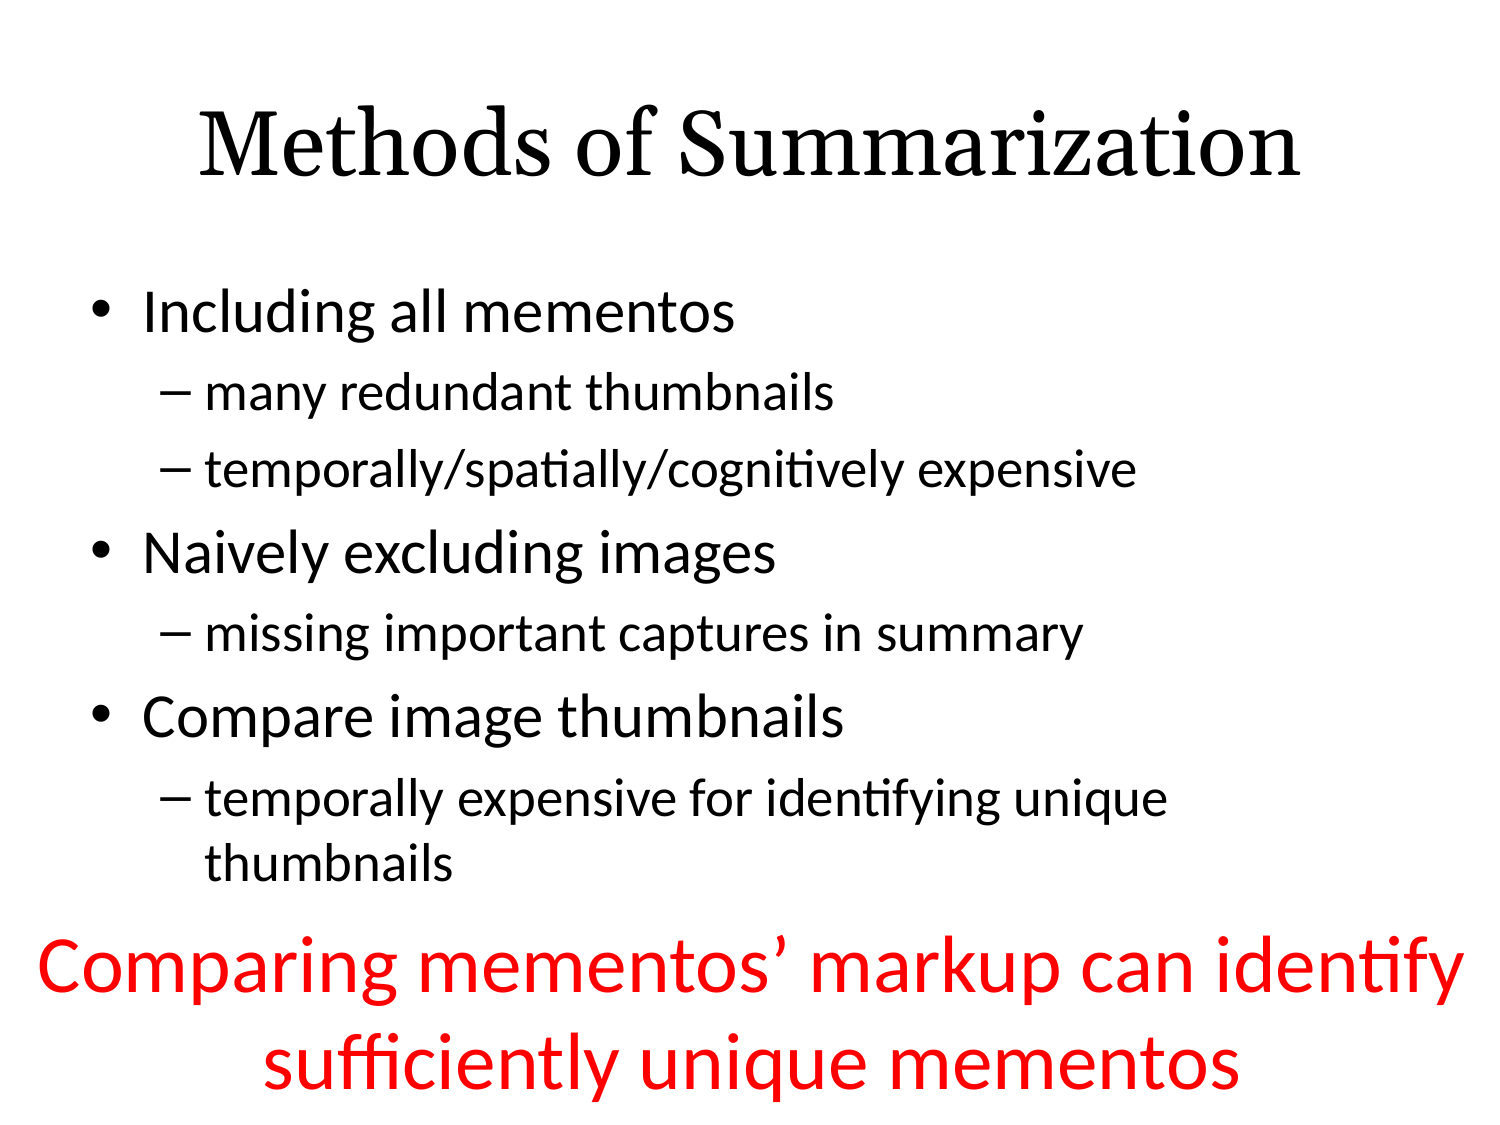

# Methods of Summarization
Including all mementos
many redundant thumbnails
temporally/spatially/cognitively expensive
Naively excluding images
missing important captures in summary
Compare image thumbnails
temporally expensive for identifying unique thumbnails
Comparing mementos’ markup can identify sufficiently unique mementos